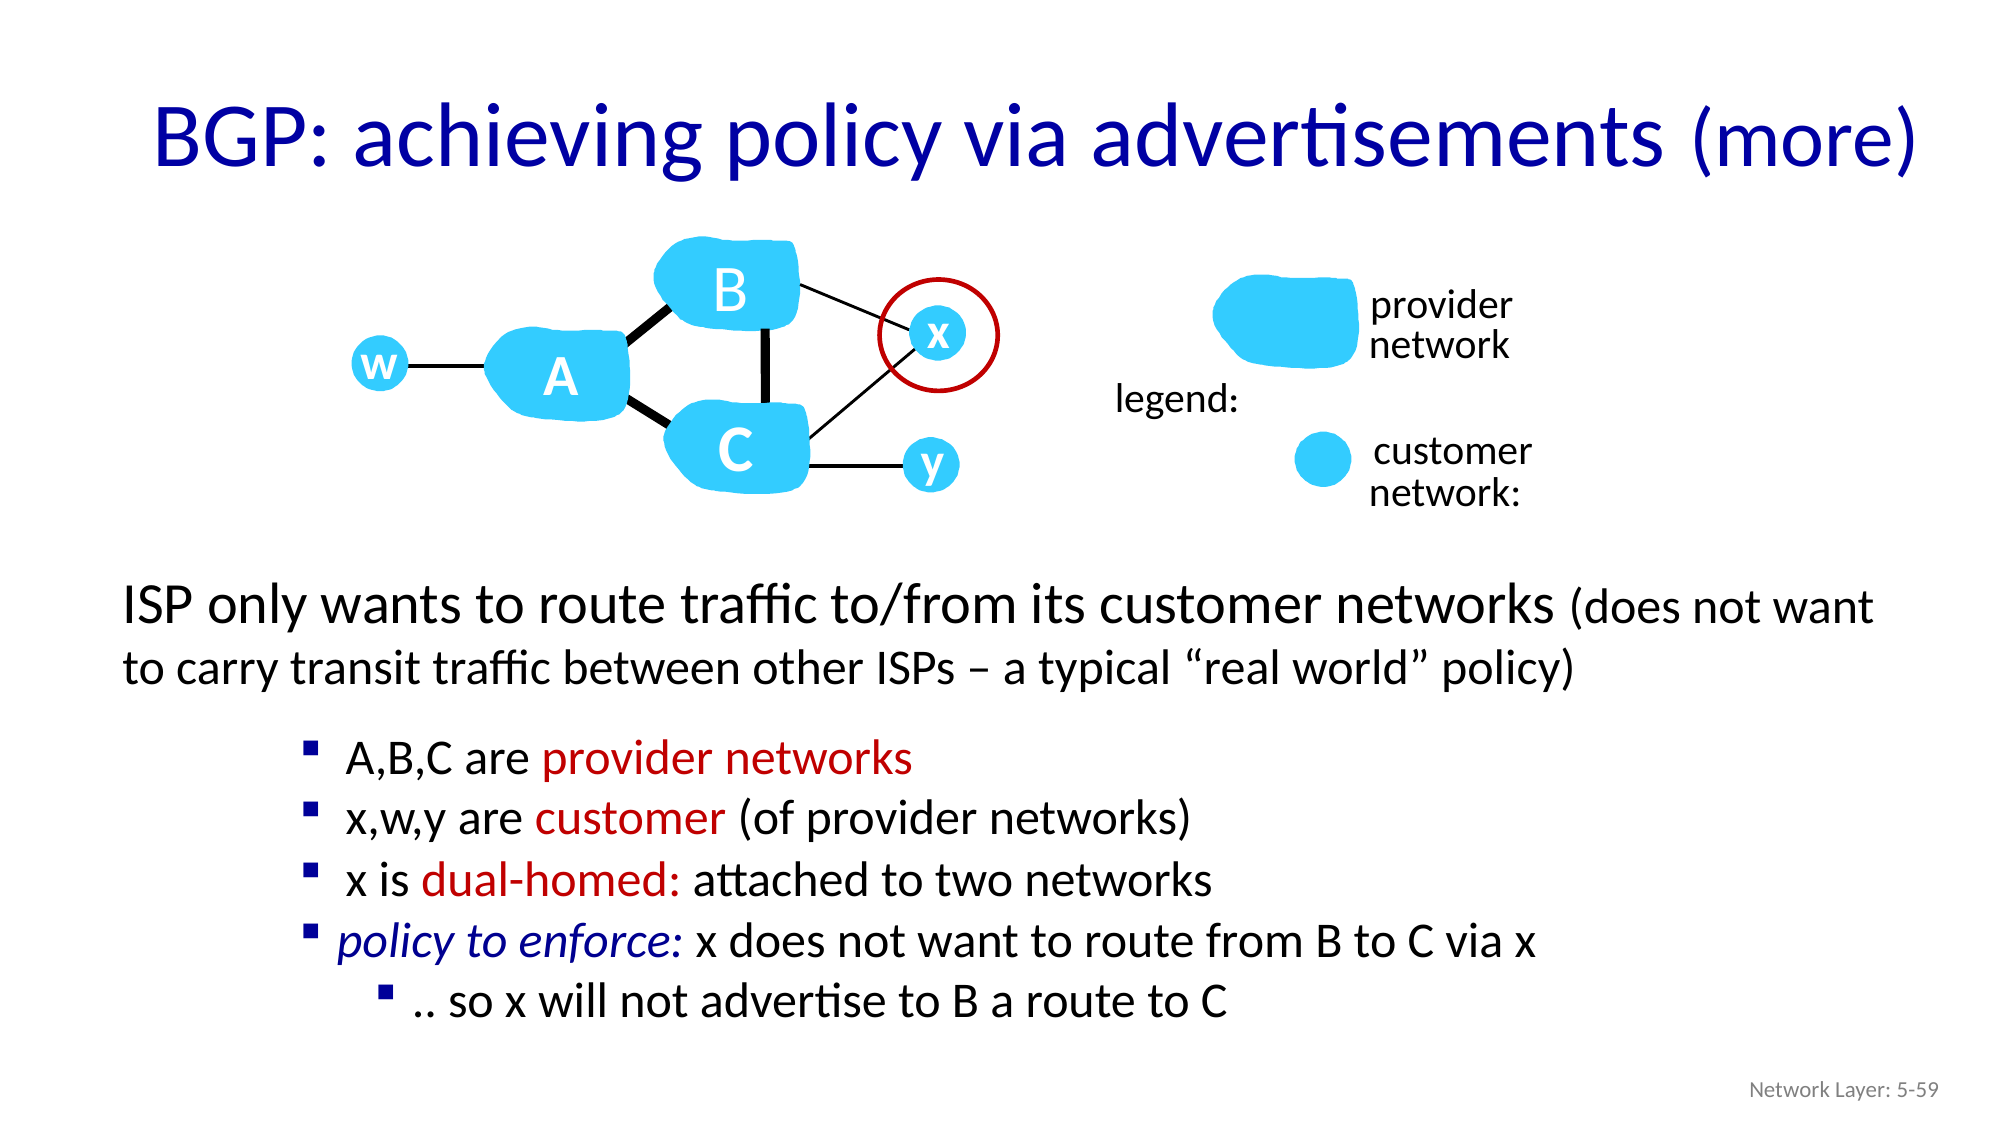

# BGP: achieving policy via advertisements (more)

B

provider

network

legend:

customer

network:

x

A

w

C

y

ISP only wants to route traffic to/from its customer networks (does not want to carry transit traffic between other ISPs – a typical “real world” policy)

A,B,C are provider networks
x,w,y are customer (of provider networks)
x is dual-homed: attached to two networks
policy to enforce: x does not want to route from B to C via x
.. so x will not advertise to B a route to C

Network Layer: 5-59